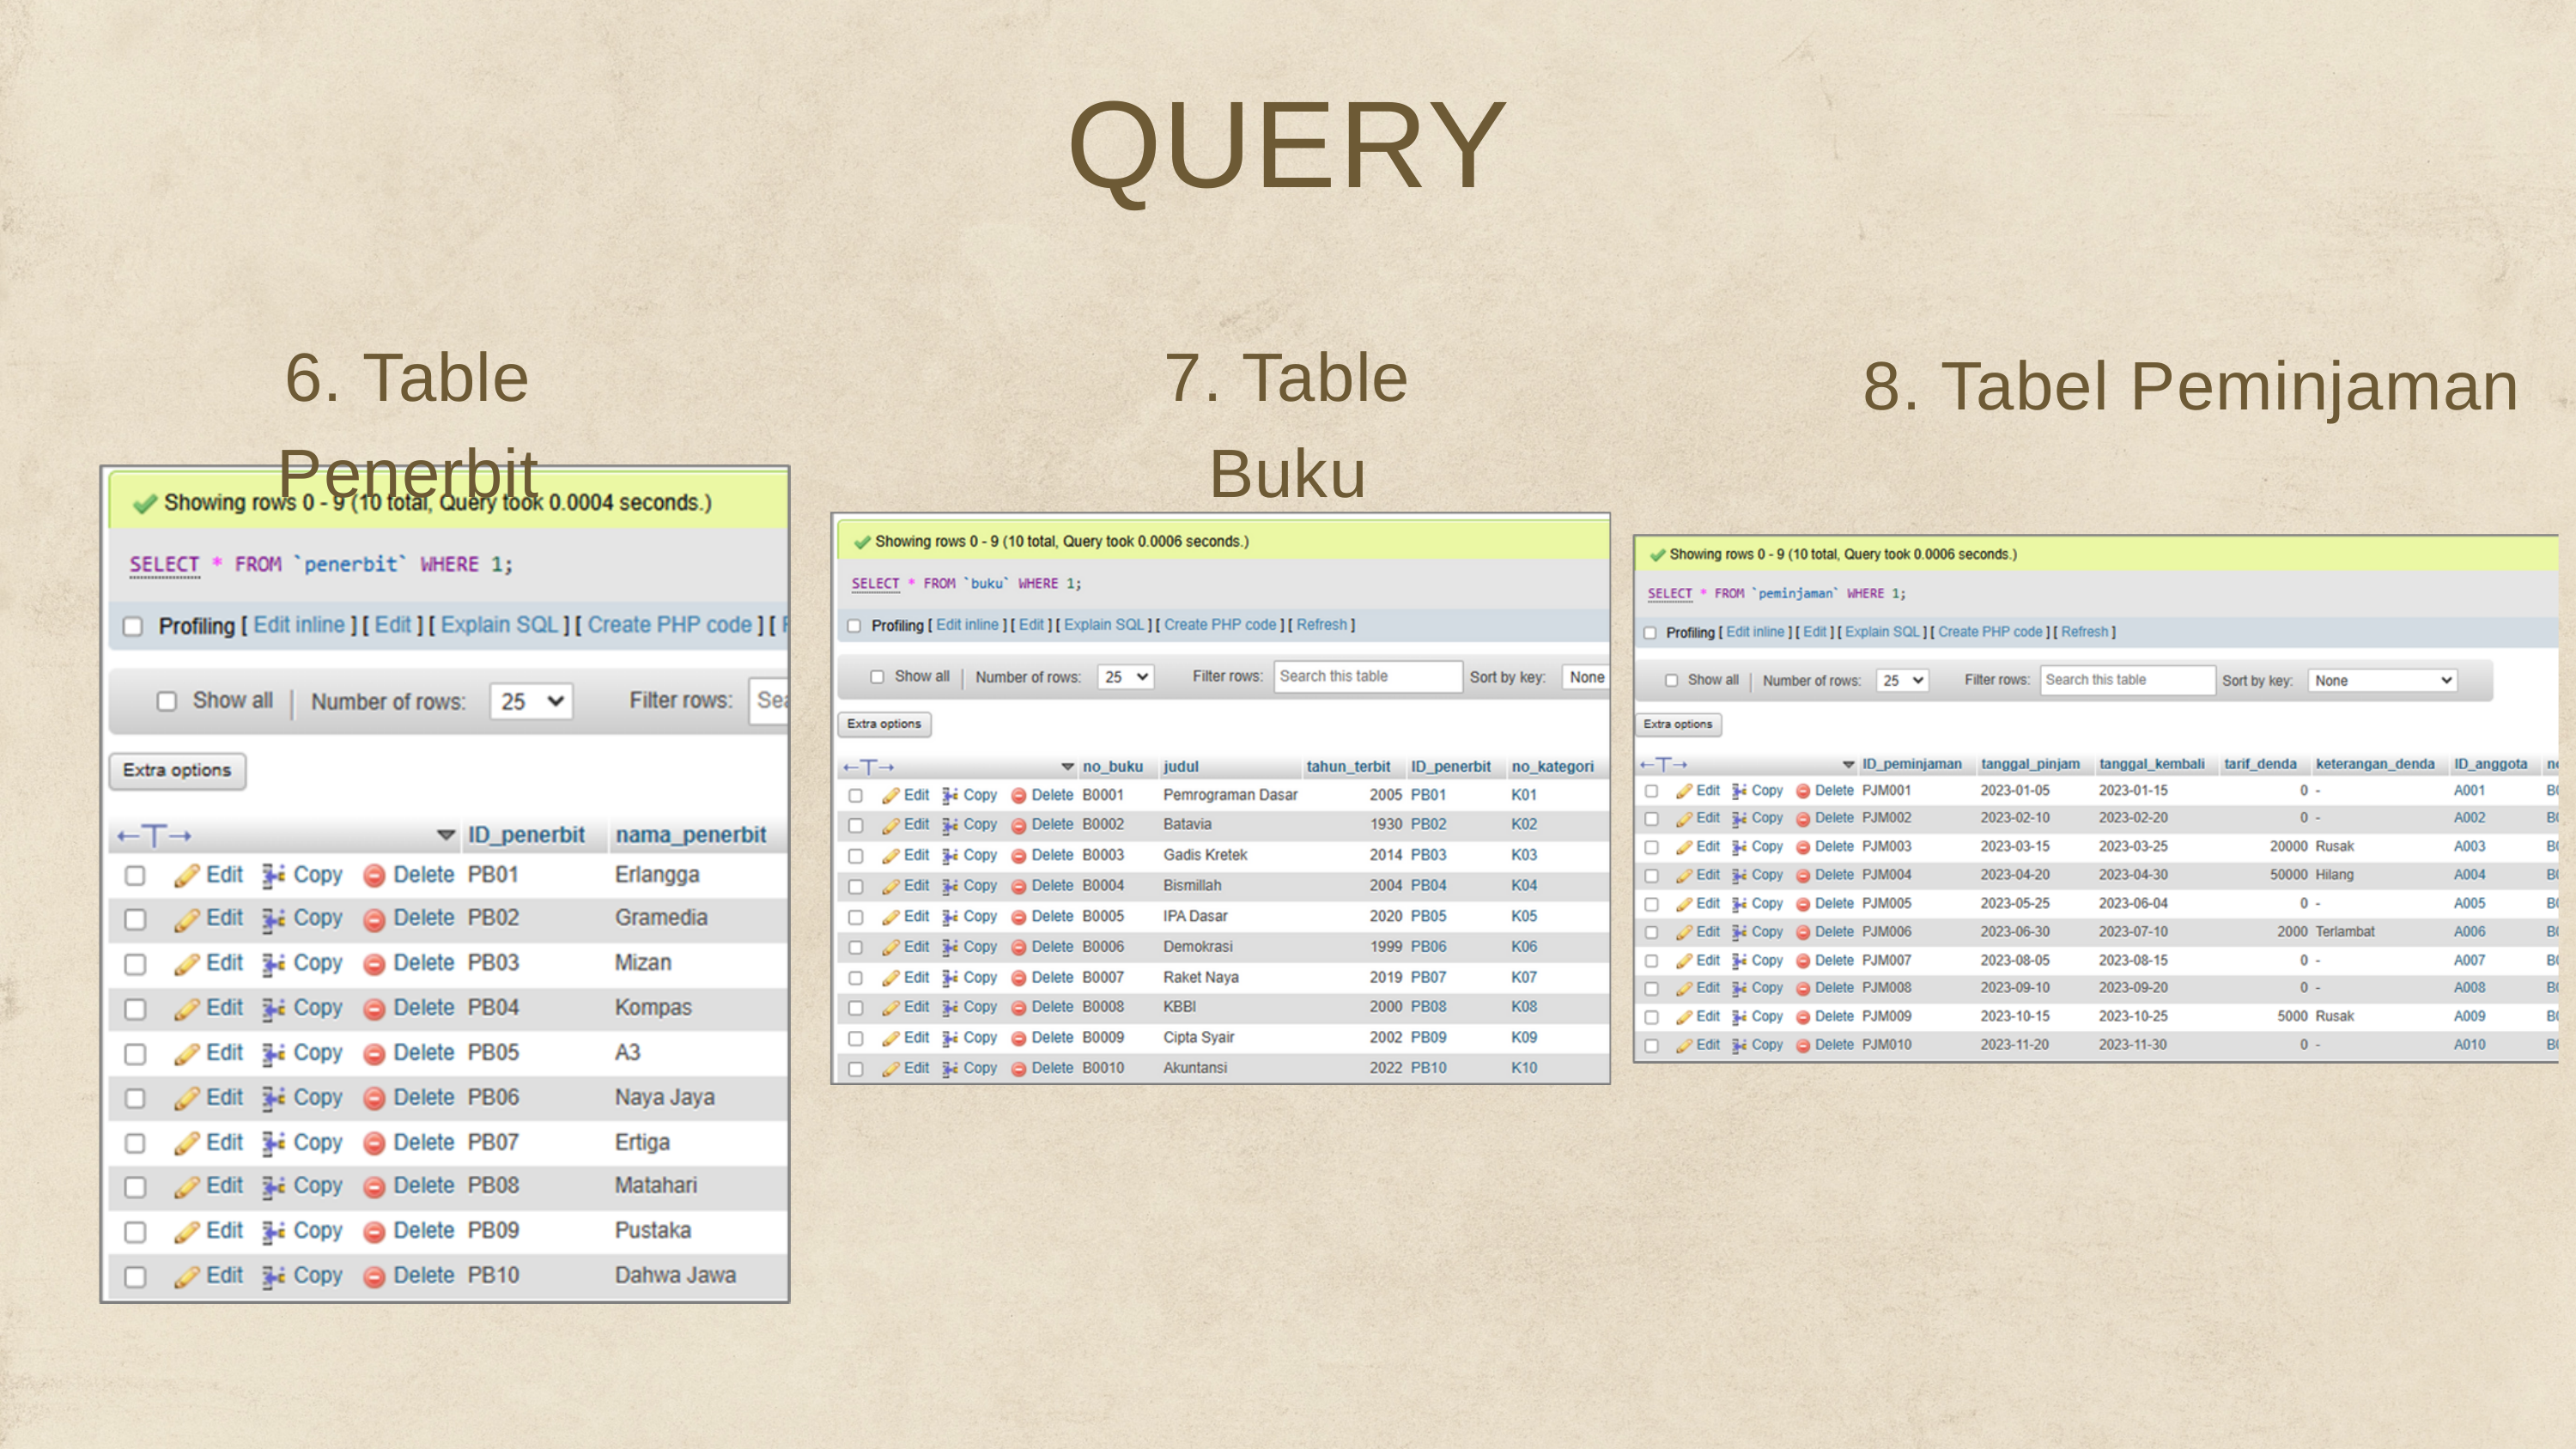

QUERY

8. Tabel Peminjaman

6. Table Penerbit

7. Table Buku